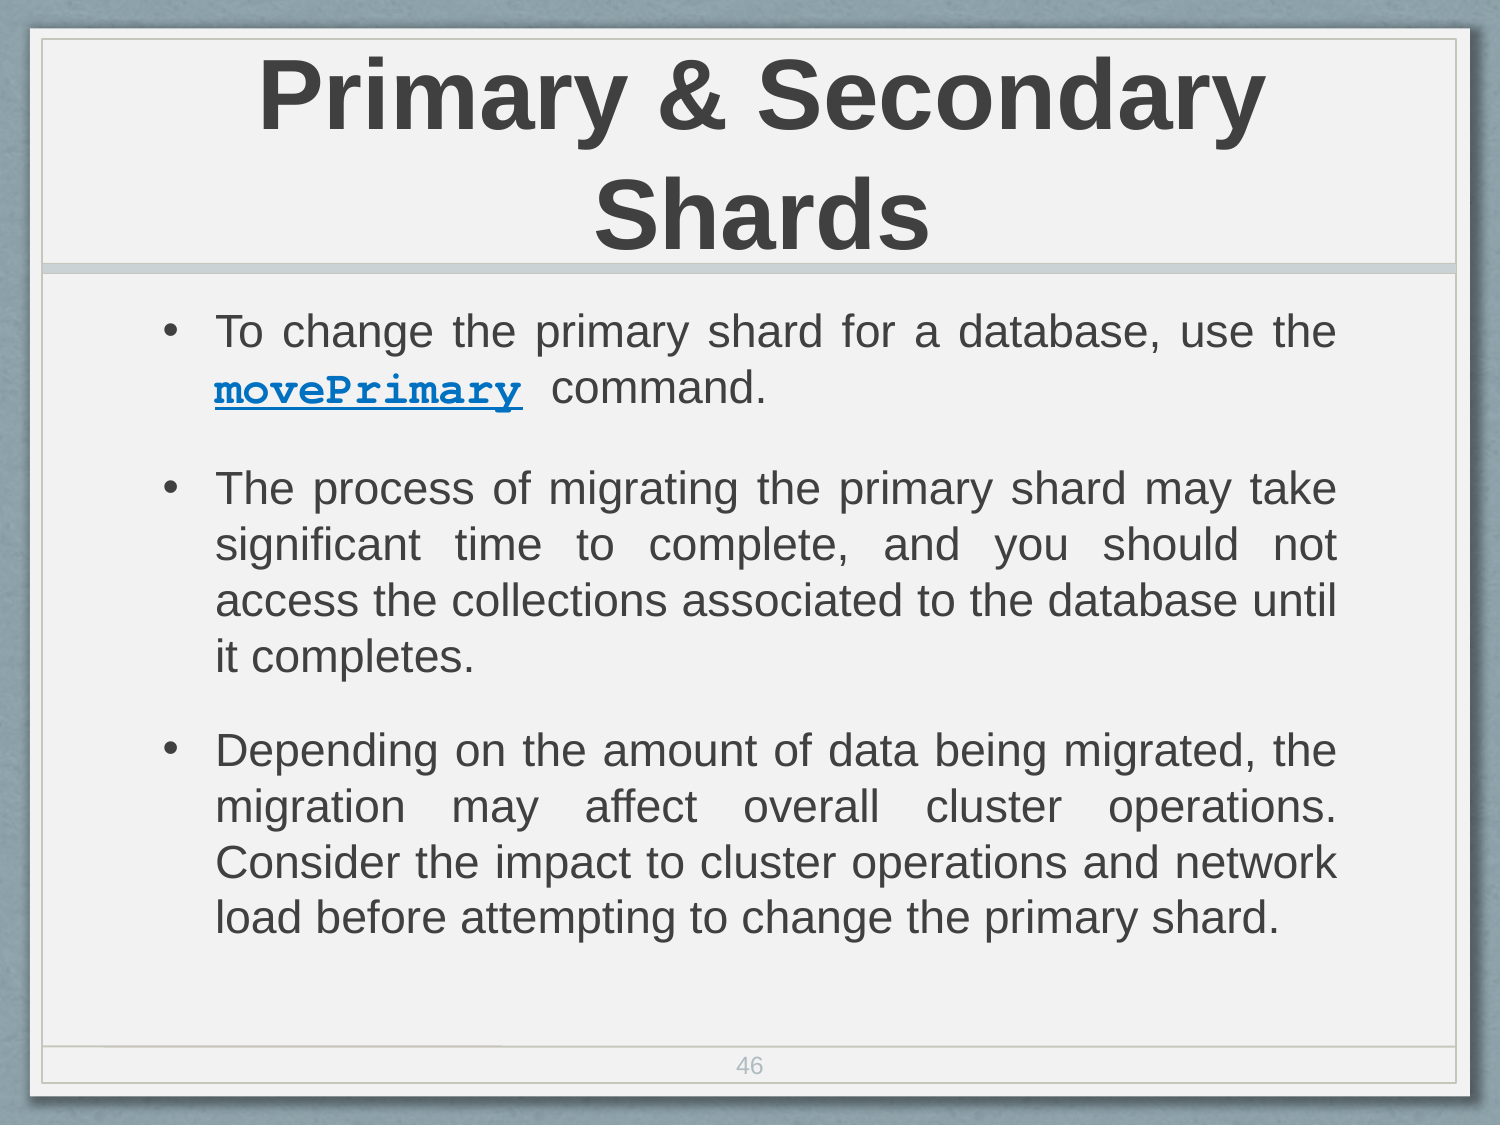

# Primary & Secondary Shards
To change the primary shard for a database, use the movePrimary command.
The process of migrating the primary shard may take significant time to complete, and you should not access the collections associated to the database until it completes.
Depending on the amount of data being migrated, the migration may affect overall cluster operations. Consider the impact to cluster operations and network load before attempting to change the primary shard.
46